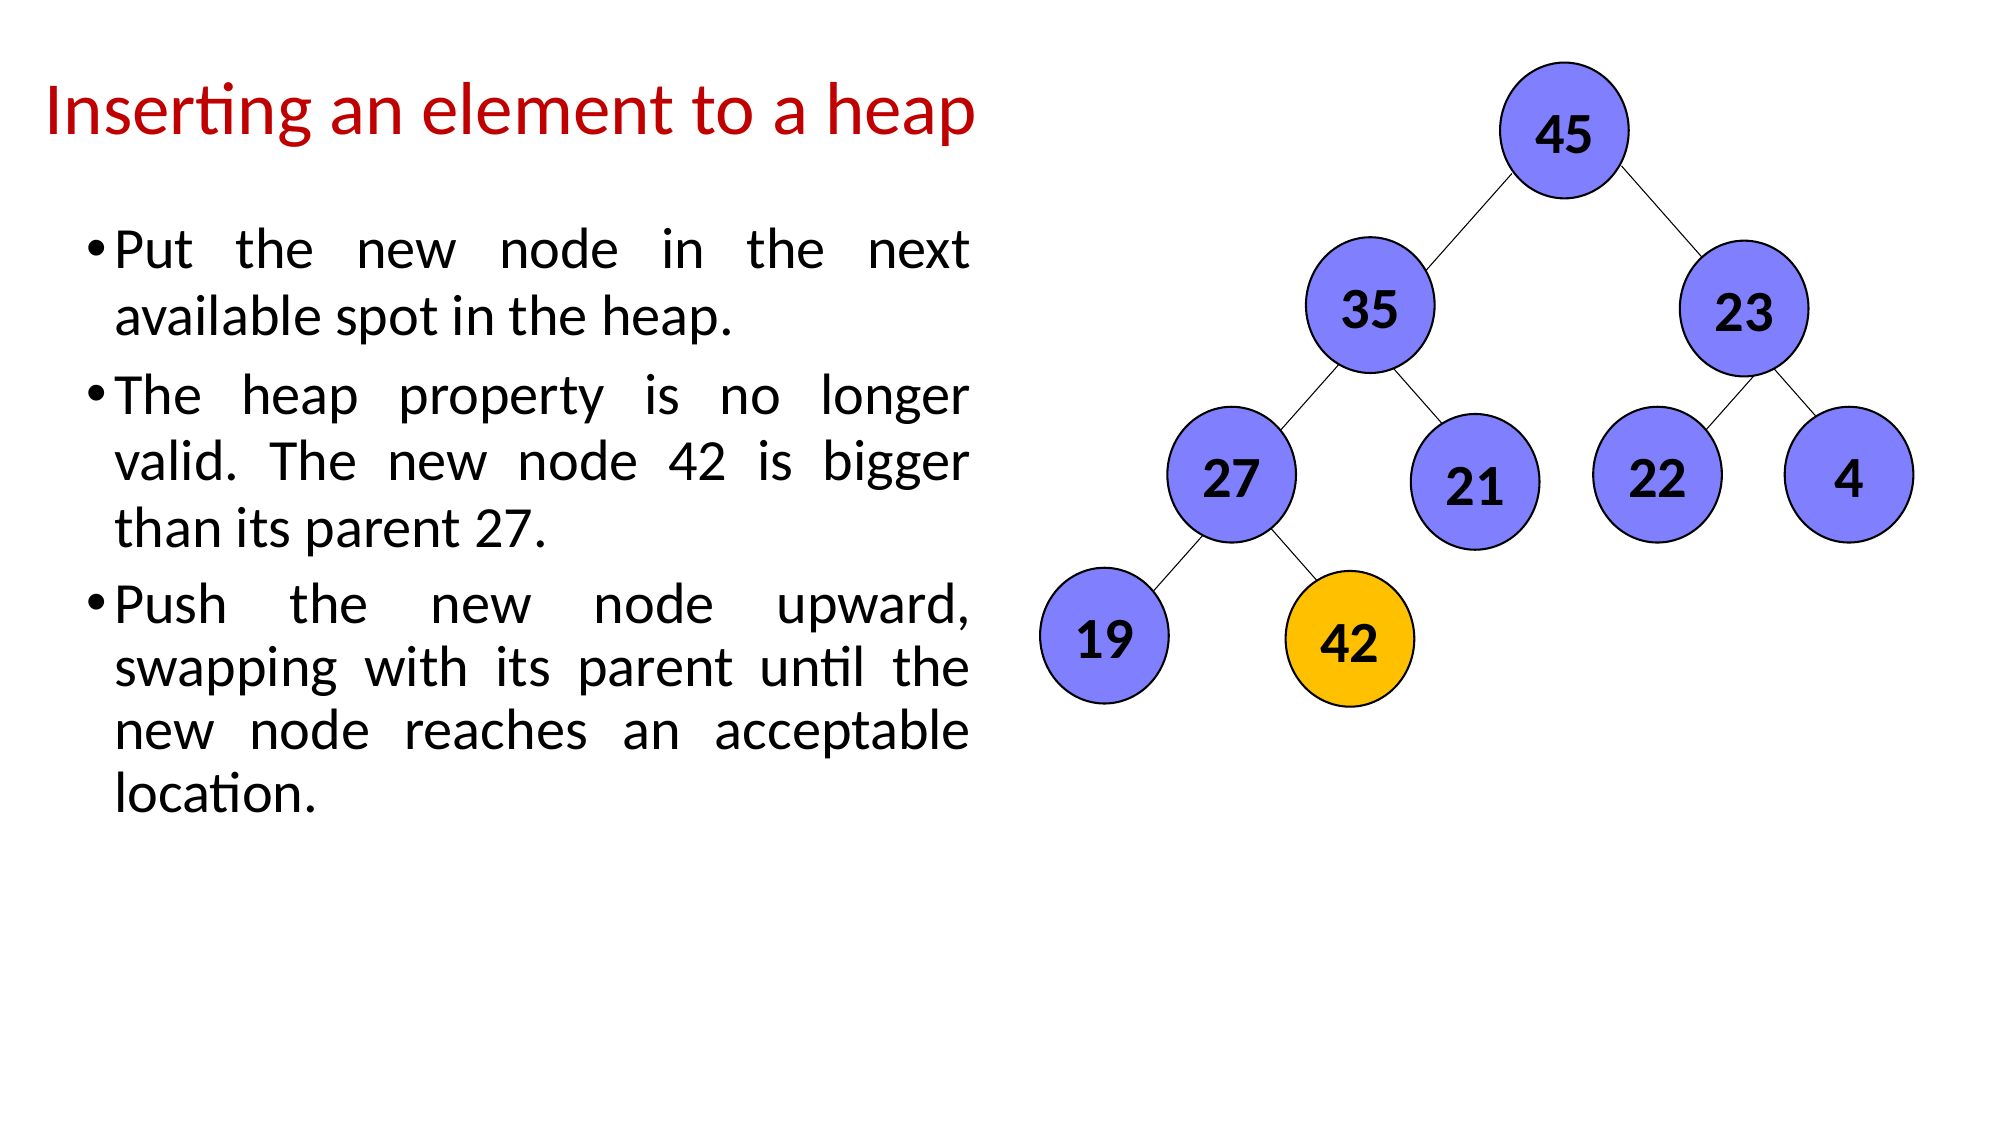

Inserting an element to a heap
45

35
23

27
22
21

4

19
Put the new node in the next available spot in the heap.
The heap property is no longer valid. The new node 42 is bigger than its parent 27.
Push the new node upward, swapping with its parent until the new node reaches an acceptable location.

42